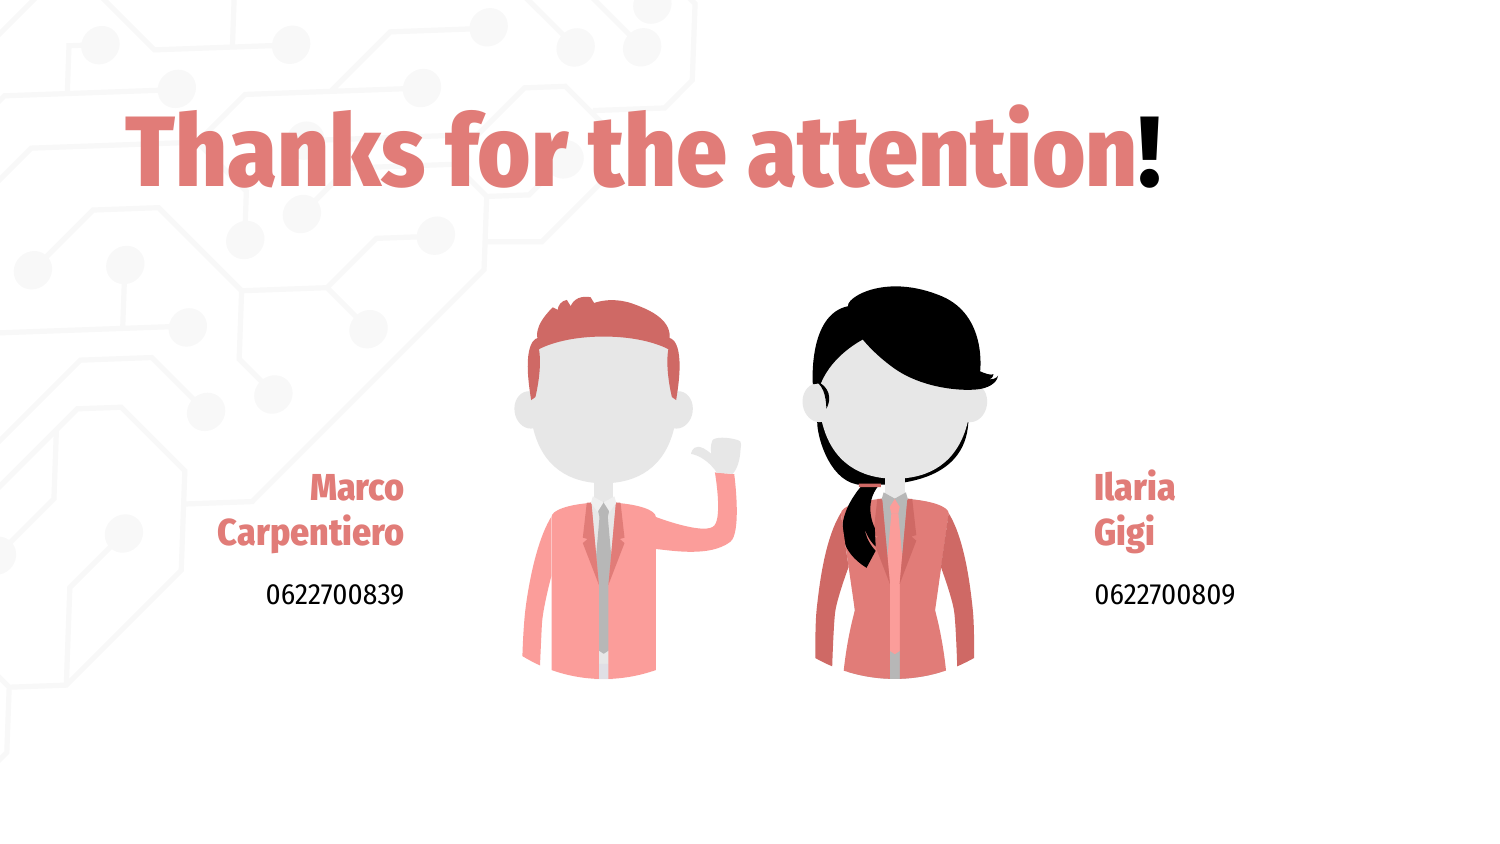

# Thanks for the attention!

Marco Carpentiero
Ilaria
Gigi
0622700839
0622700809